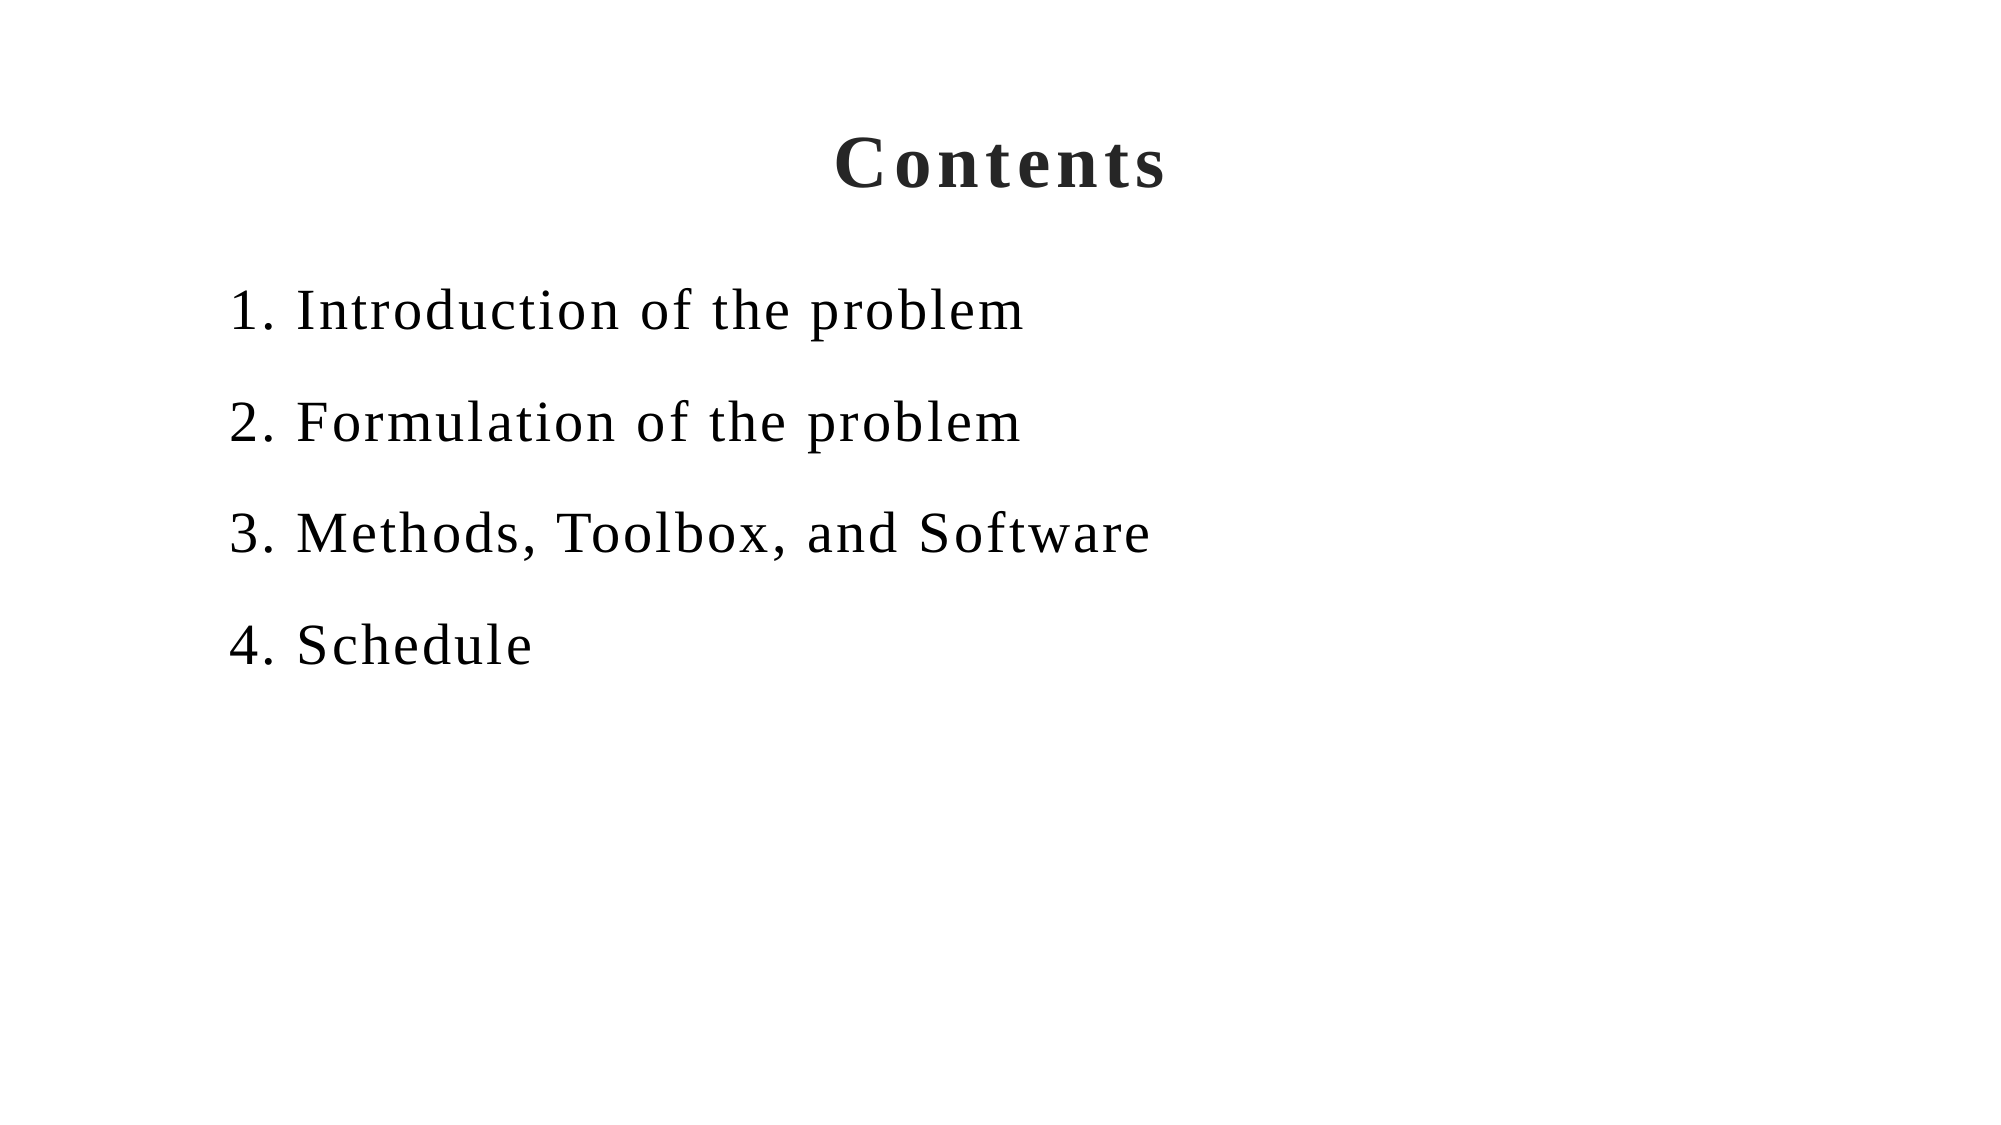

# Contents
1. Introduction of the problem
2. Formulation of the problem
3. Methods, Toolbox, and Software
4. Schedule